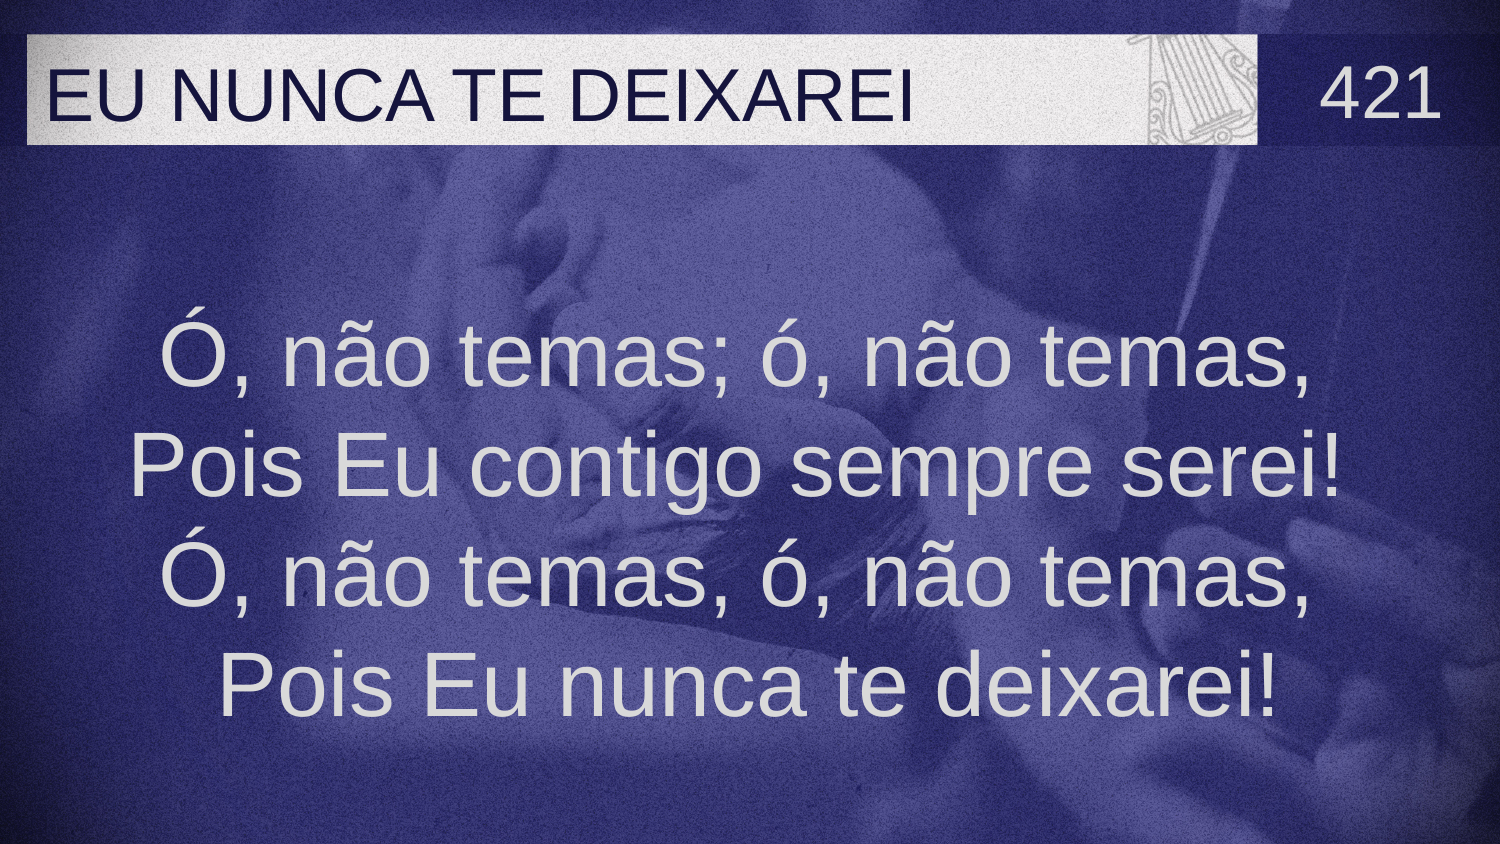

# EU NUNCA TE DEIXAREI
421
Ó, não temas; ó, não temas,
Pois Eu contigo sempre serei!
Ó, não temas, ó, não temas,
Pois Eu nunca te deixarei!